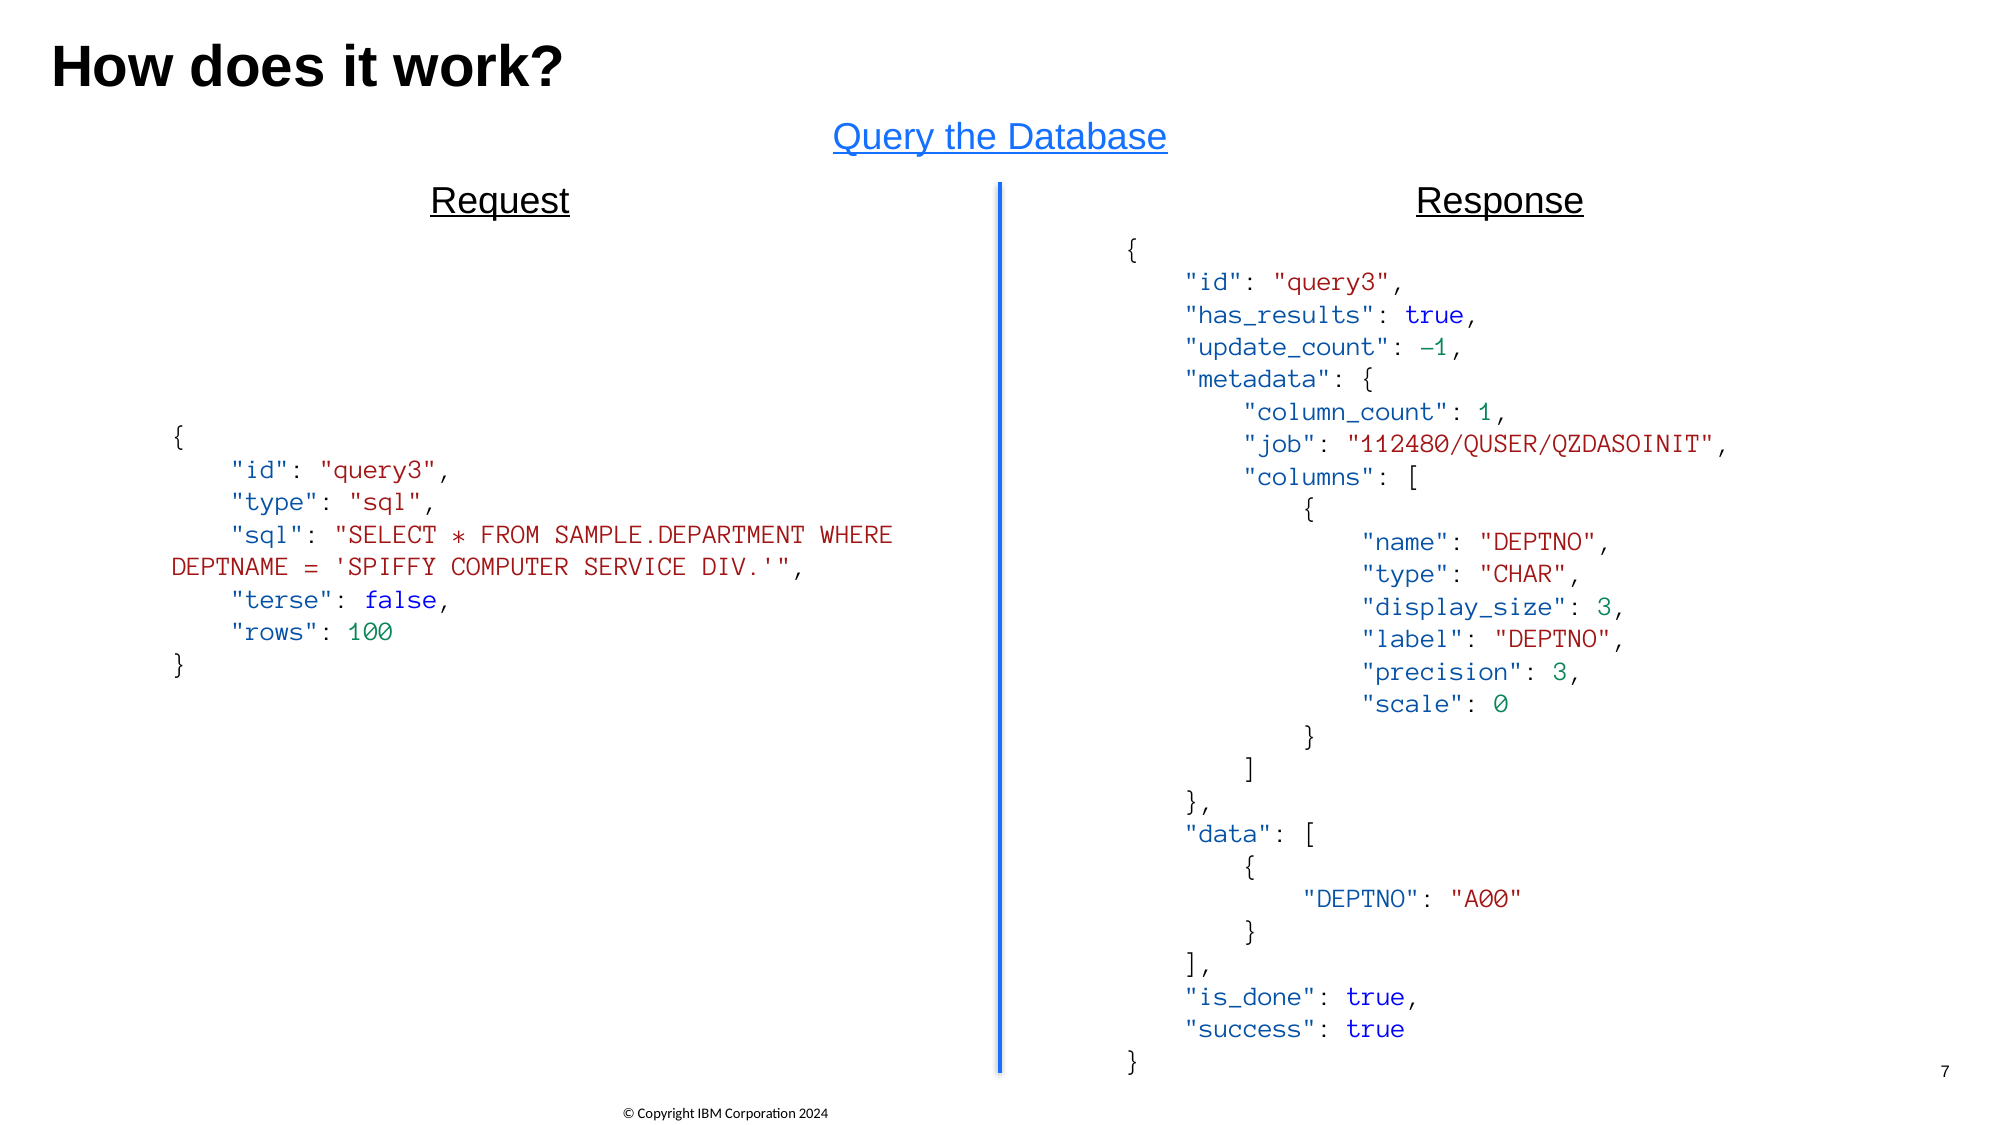

# How does it work?
Query the Database
Request
Response
{
    "id": "query3",
    "has_results": true,
    "update_count": -1,
    "metadata": {
        "column_count": 1,
        "job": "112480/QUSER/QZDASOINIT",
        "columns": [
            {
                "name": "DEPTNO",
                "type": "CHAR",
                "display_size": 3,
                "label": "DEPTNO",
                "precision": 3,
                "scale": 0
            }
        ]
    },
    "data": [
        {
            "DEPTNO": "A00"
        }
    ],
    "is_done": true,
    "success": true
}
{
    "id": "query3",
    "type": "sql",
    "sql": "SELECT * FROM SAMPLE.DEPARTMENT WHERE DEPTNAME = 'SPIFFY COMPUTER SERVICE DIV.'",
    "terse": false,
    "rows": 100
}
7